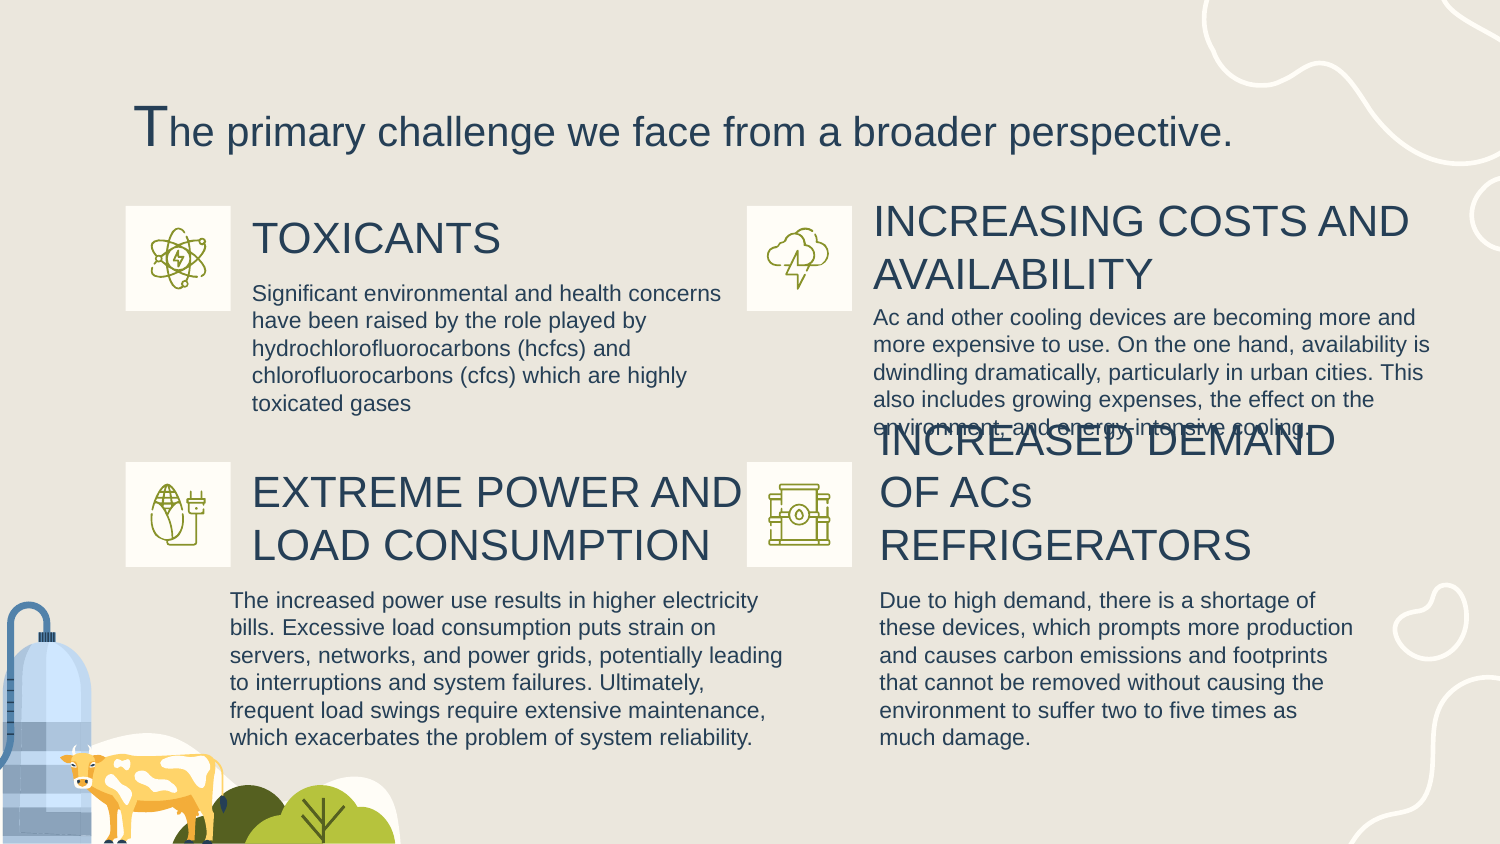

# The primary challenge we face from a broader perspective.
TOXICANTS

INCREASING COSTS AND AVAILABILITY

Significant environmental and health concerns have been raised by the role played by hydrochlorofluorocarbons (hcfcs) and chlorofluorocarbons (cfcs) which are highly toxicated gases
Ac and other cooling devices are becoming more and more expensive to use. On the one hand, availability is dwindling dramatically, particularly in urban cities. This also includes growing expenses, the effect on the environment, and energy-intensive cooling.

EXTREME POWER AND LOAD CONSUMPTION
INCREASED DEMAND OF ACs REFRIGERATORS

The increased power use results in higher electricity bills. Excessive load consumption puts strain on servers, networks, and power grids, potentially leading to interruptions and system failures. Ultimately, frequent load swings require extensive maintenance, which exacerbates the problem of system reliability.
Due to high demand, there is a shortage of these devices, which prompts more production and causes carbon emissions and footprints that cannot be removed without causing the environment to suffer two to five times as much damage.